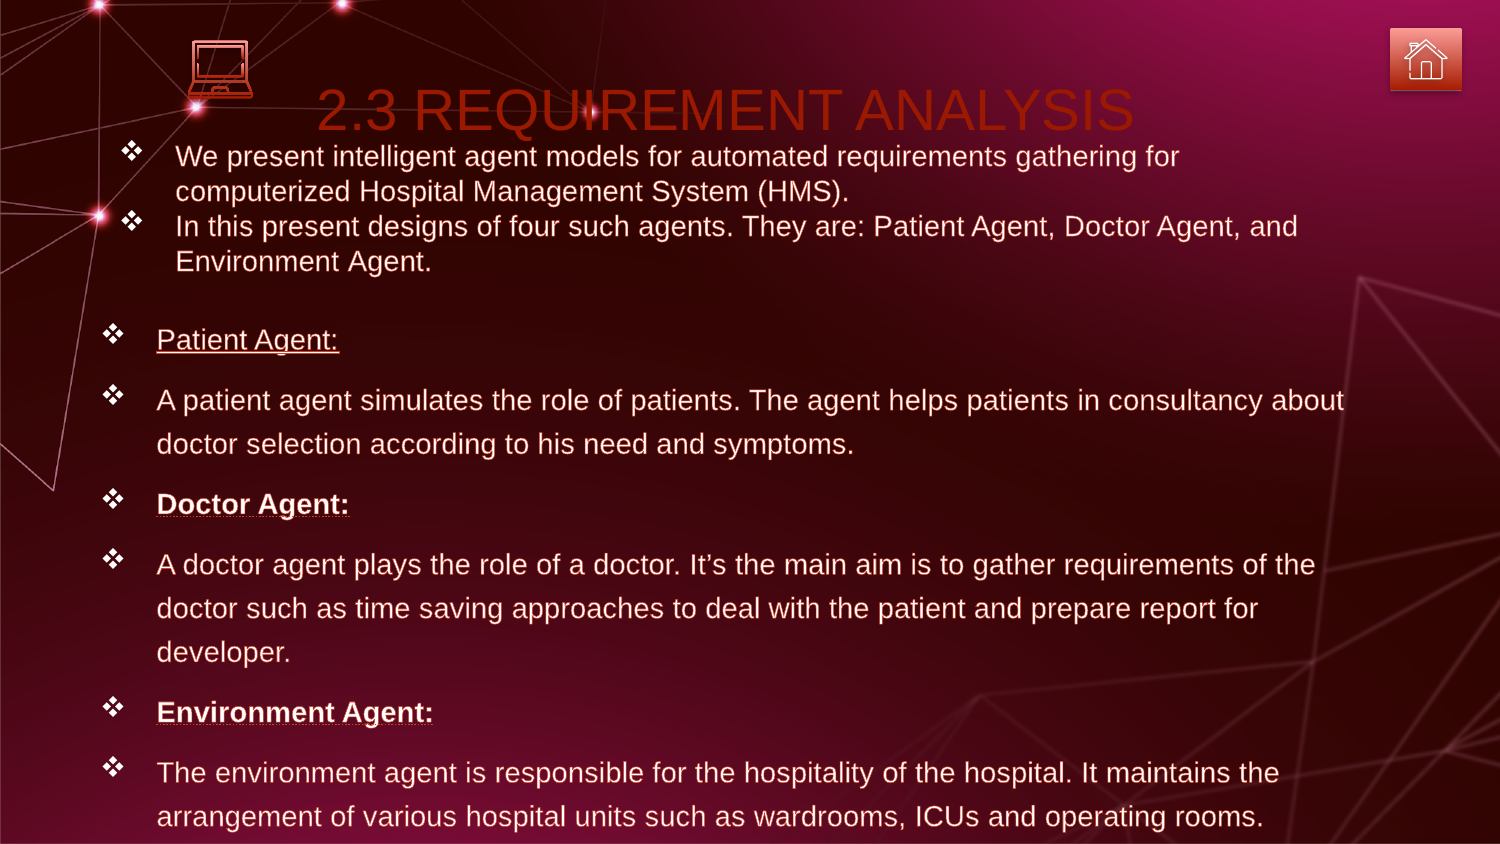

# 2.3 REQUIREMENT ANALYSIS

We present intelligent agent models for automated requirements gathering for computerized Hospital Management System (HMS).
In this present designs of four such agents. They are: Patient Agent, Doctor Agent, and Environment Agent.

Patient Agent:
A patient agent simulates the role of patients. The agent helps patients in consultancy about doctor selection according to his need and symptoms.
Doctor Agent:
A doctor agent plays the role of a doctor. It’s the main aim is to gather requirements of the doctor such as time saving approaches to deal with the patient and prepare report for developer.
Environment Agent:
The environment agent is responsible for the hospitality of the hospital. It maintains the arrangement of various hospital units such as wardrooms, ICUs and operating rooms.